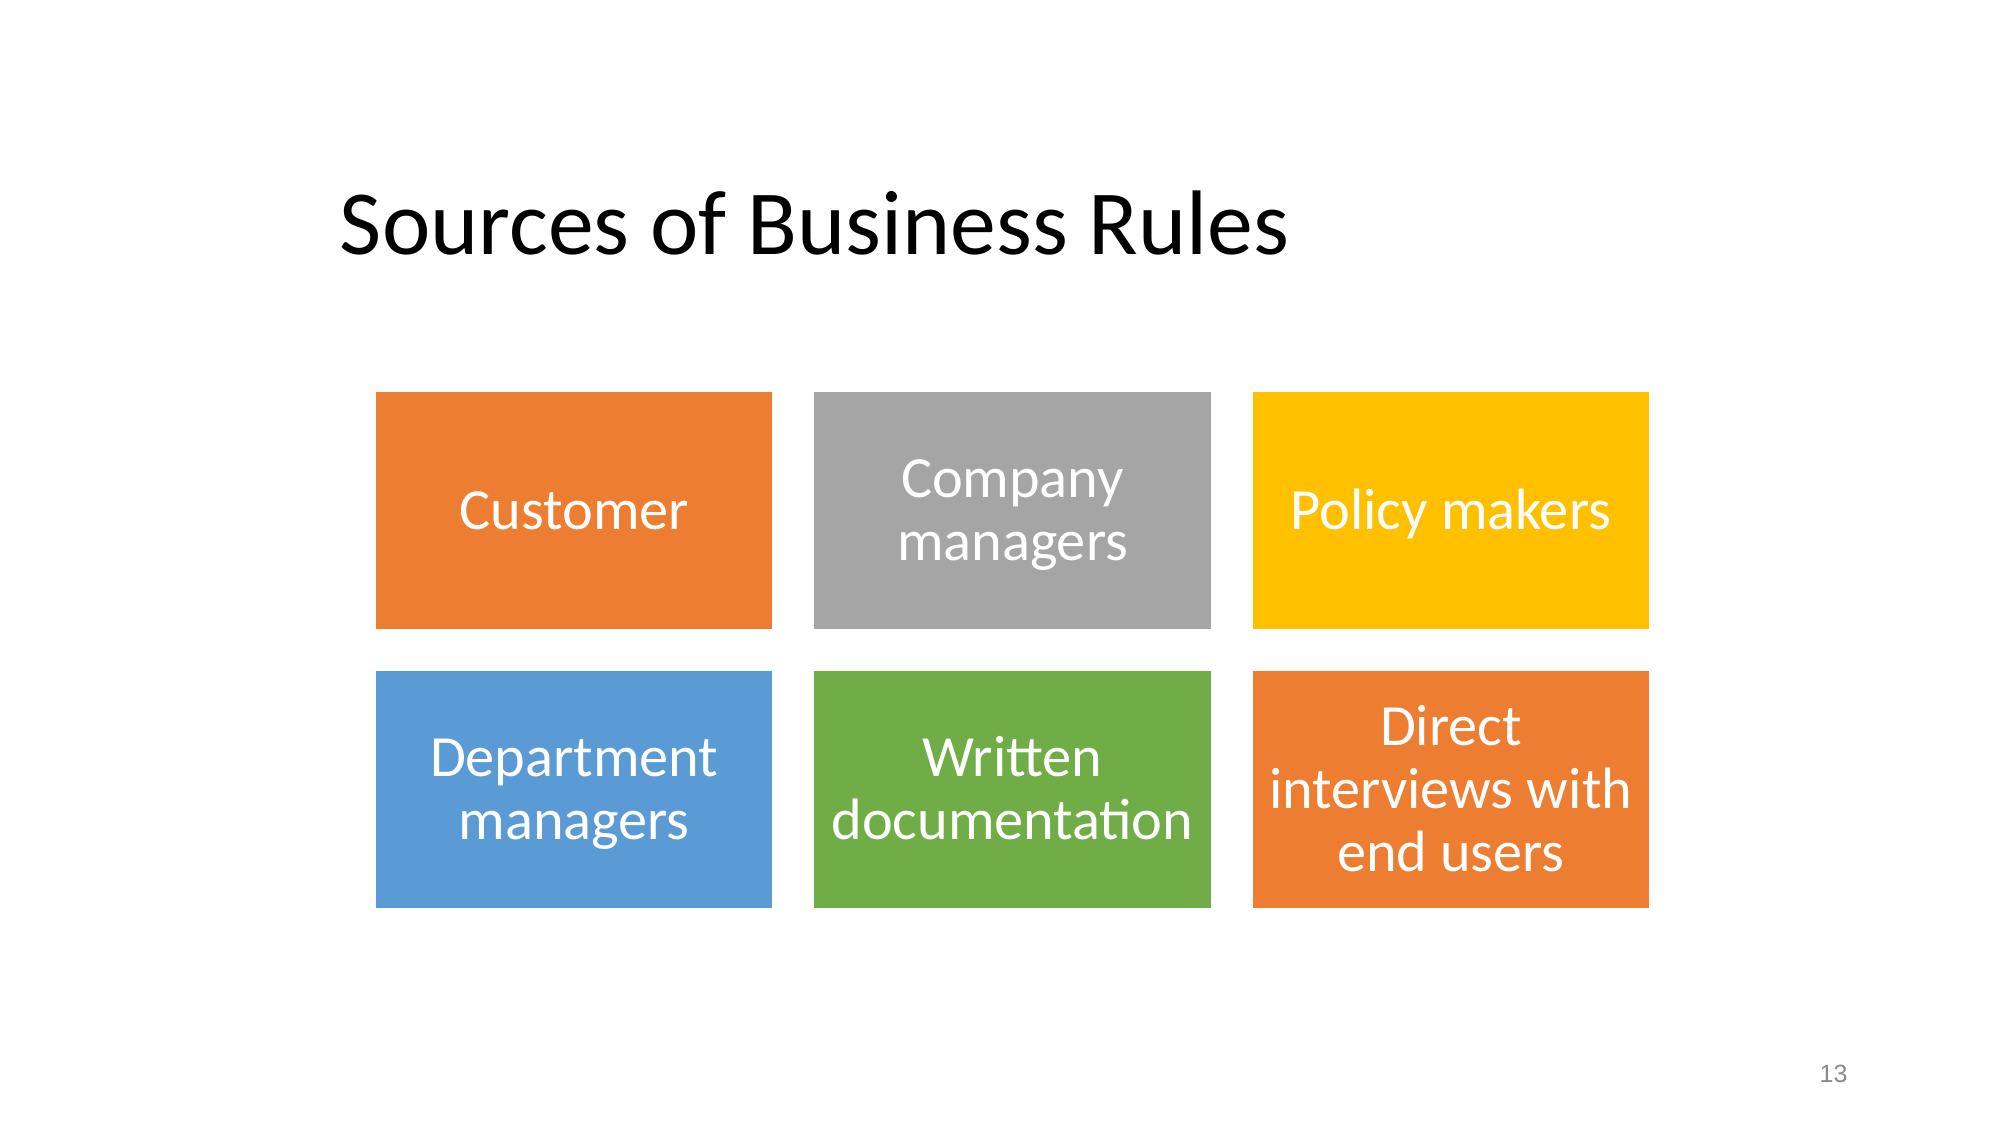

# Sources of Business Rules
Customer
Company managers
Policy makers
Department managers
Written documentation
Direct interviews with end users
13